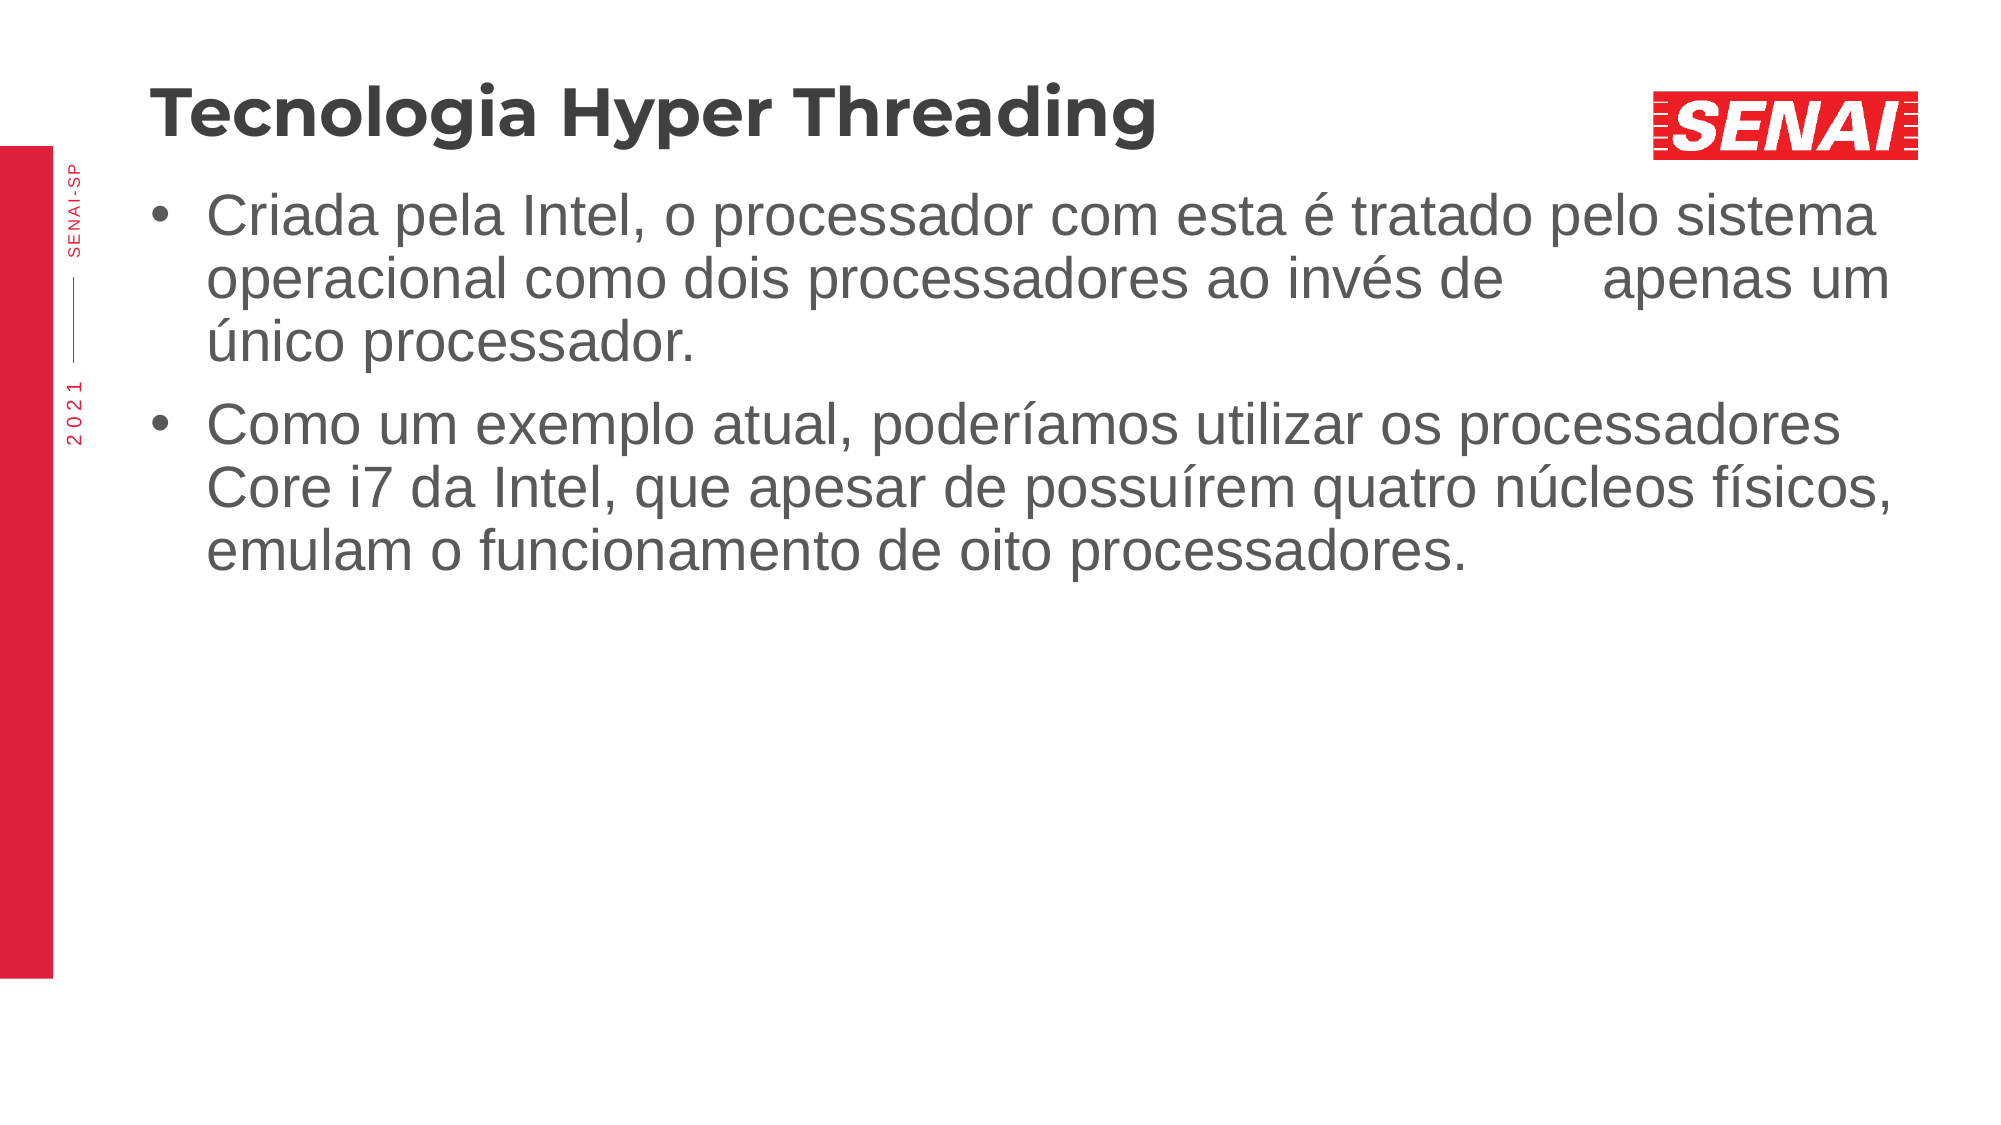

# Tecnologia Hyper Threading
Criada pela Intel, o processador com esta é tratado pelo sistema operacional como dois processadores ao invés de      apenas um único processador.
Como um exemplo atual, poderíamos utilizar os processadores Core i7 da Intel, que apesar de possuírem quatro núcleos físicos, emulam o funcionamento de oito processadores.